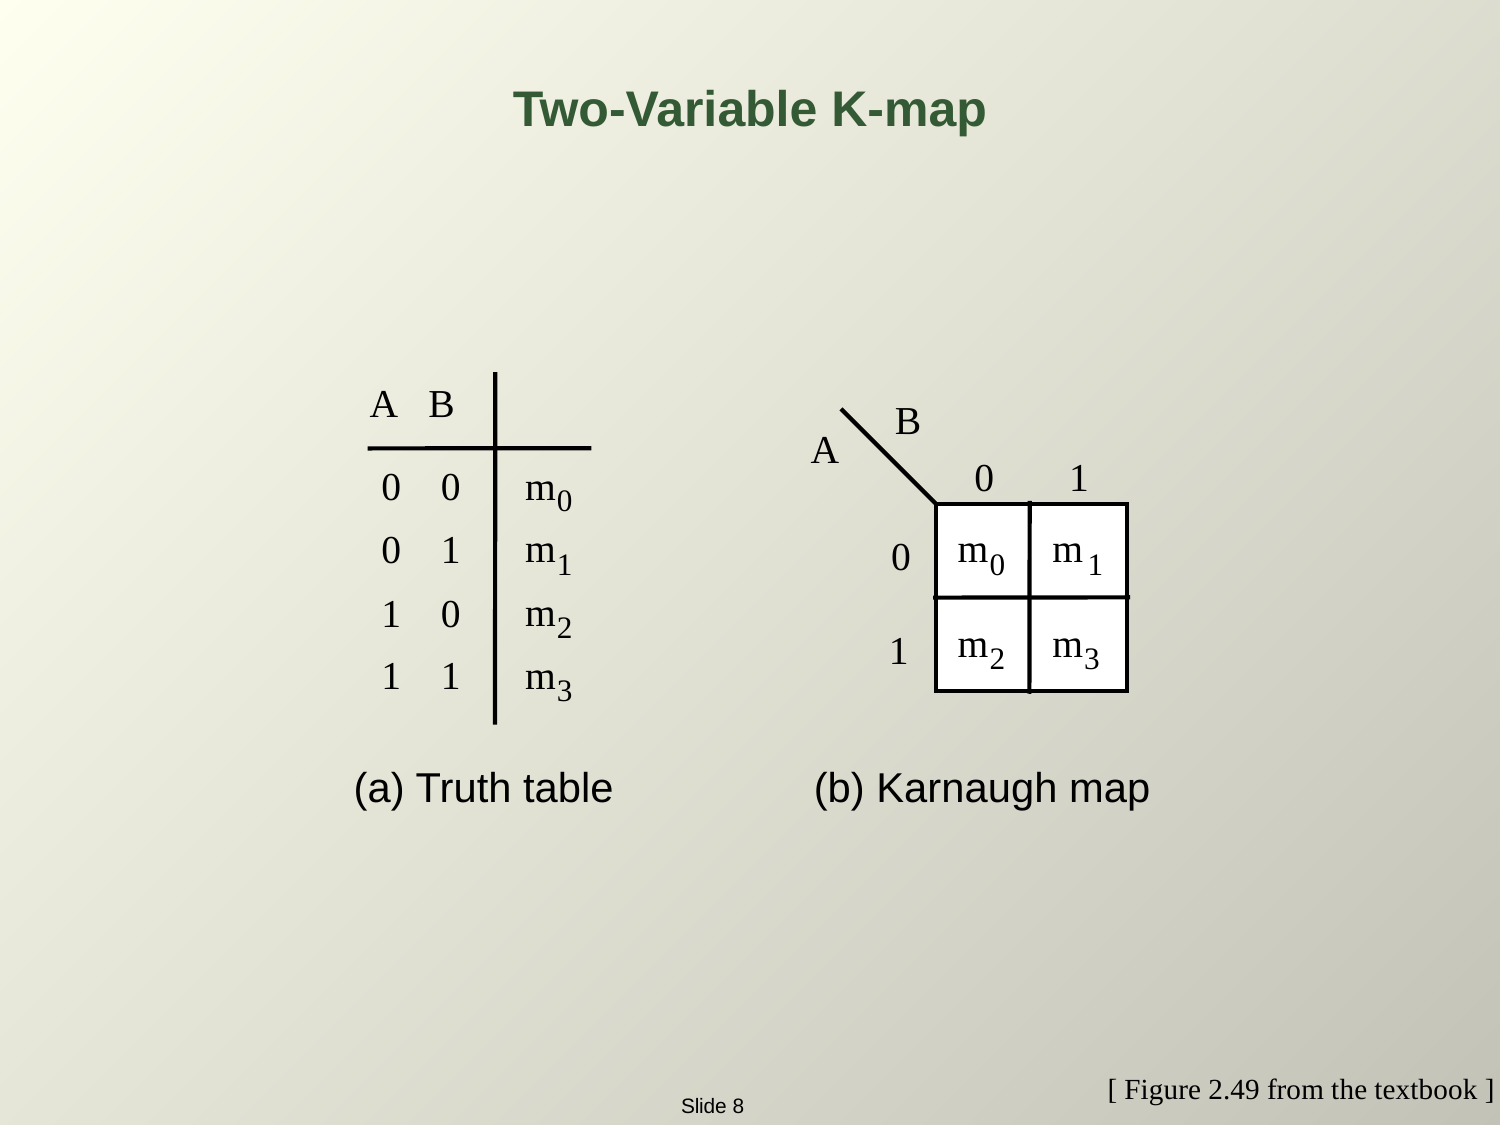

Two-Variable K-map

A
B
B

A

0
1
m
0
0
0

m
m
m
0
1
0
1
0
1
m
1
0

2
m
m
1
2
3
m
1
1
3
(a) Truth table
(b) Karnaugh map
[ Figure 2.49 from the textbook ]